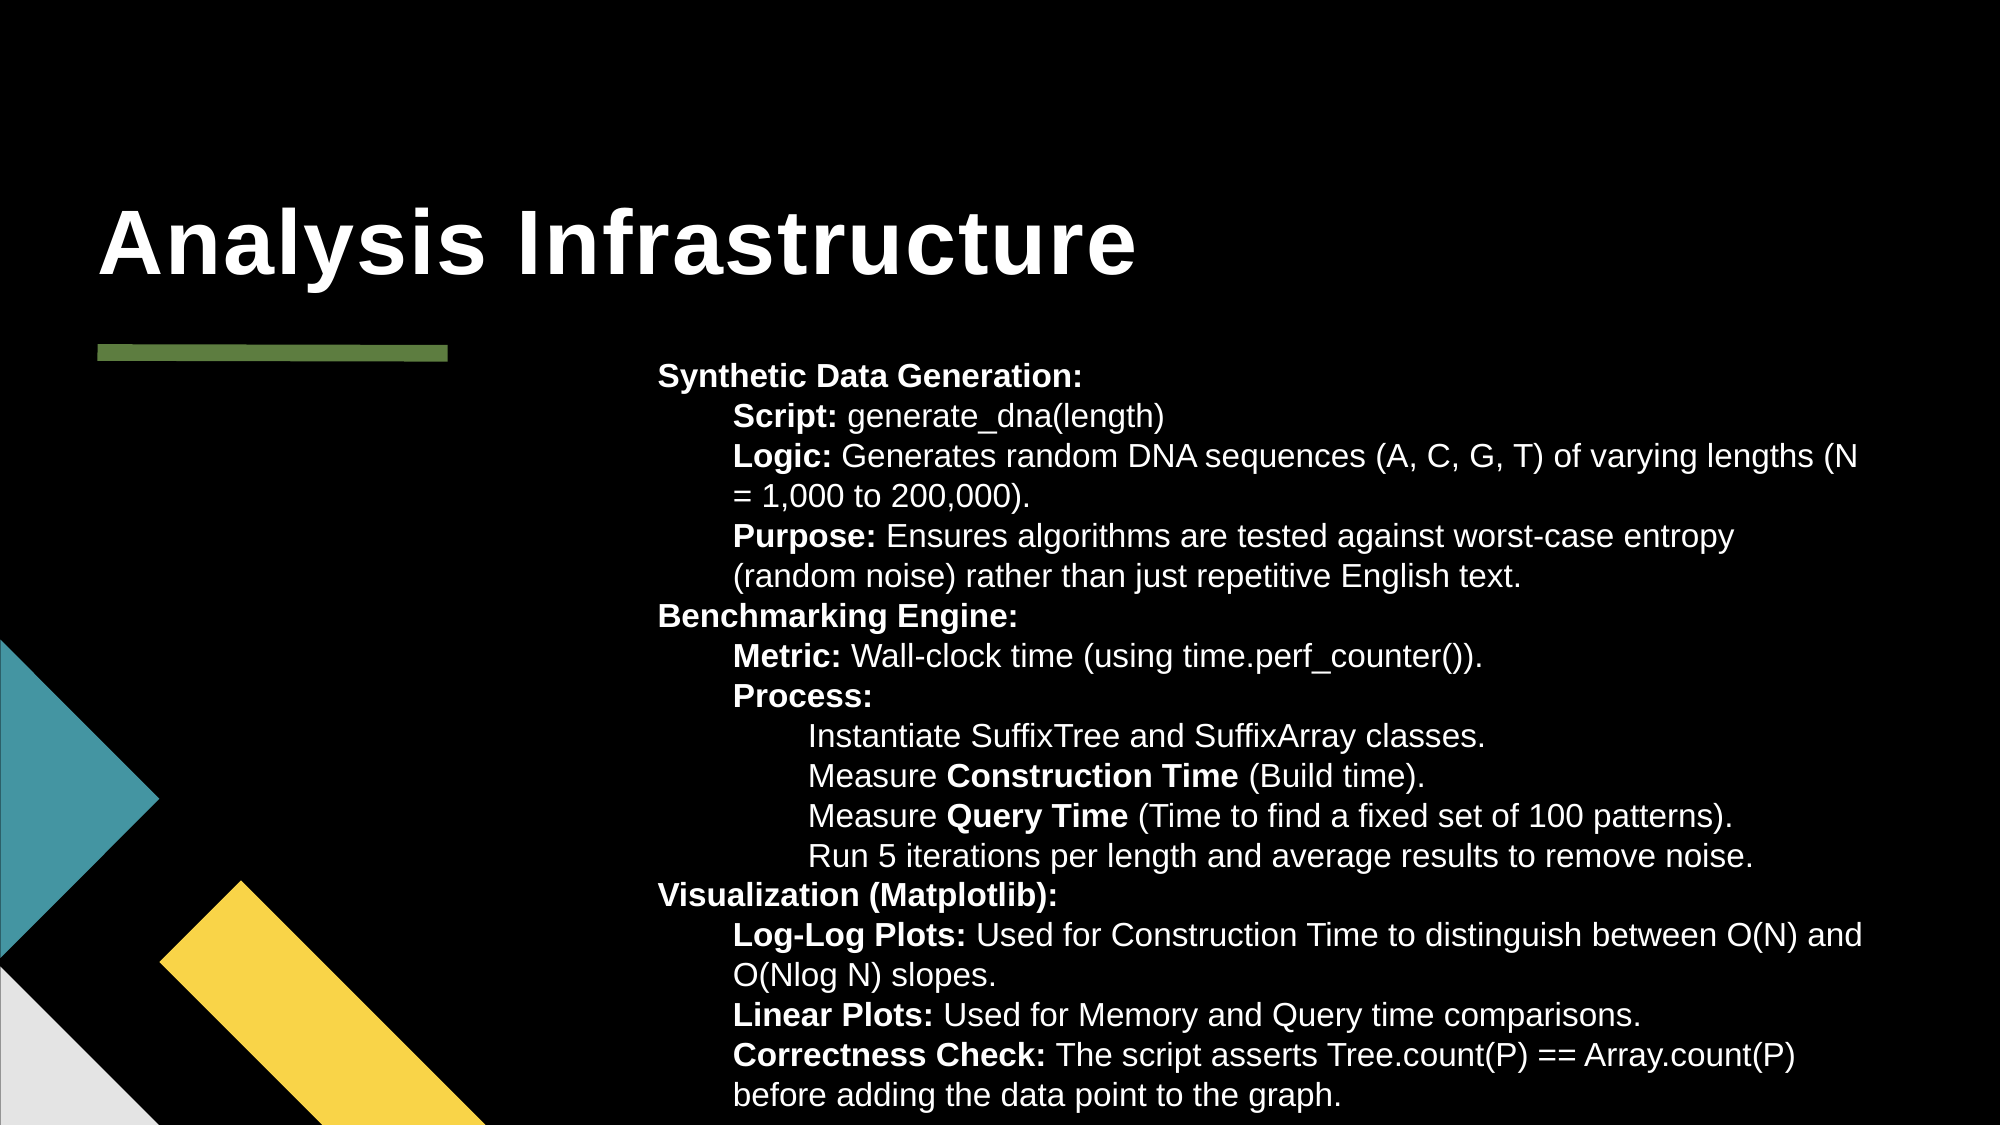

# Analysis Infrastructure

Synthetic Data Generation:
Script: generate_dna(length)
Logic: Generates random DNA sequences (A, C, G, T) of varying lengths (N = 1,000 to 200,000).
Purpose: Ensures algorithms are tested against worst-case entropy (random noise) rather than just repetitive English text.
Benchmarking Engine:
Metric: Wall-clock time (using time.perf_counter()).
Process:
Instantiate SuffixTree and SuffixArray classes.
Measure Construction Time (Build time).
Measure Query Time (Time to find a fixed set of 100 patterns).
Run 5 iterations per length and average results to remove noise.
Visualization (Matplotlib):
Log-Log Plots: Used for Construction Time to distinguish between O(N) and O(Nlog N) slopes.
Linear Plots: Used for Memory and Query time comparisons.
Correctness Check: The script asserts Tree.count(P) == Array.count(P) before adding the data point to the graph.